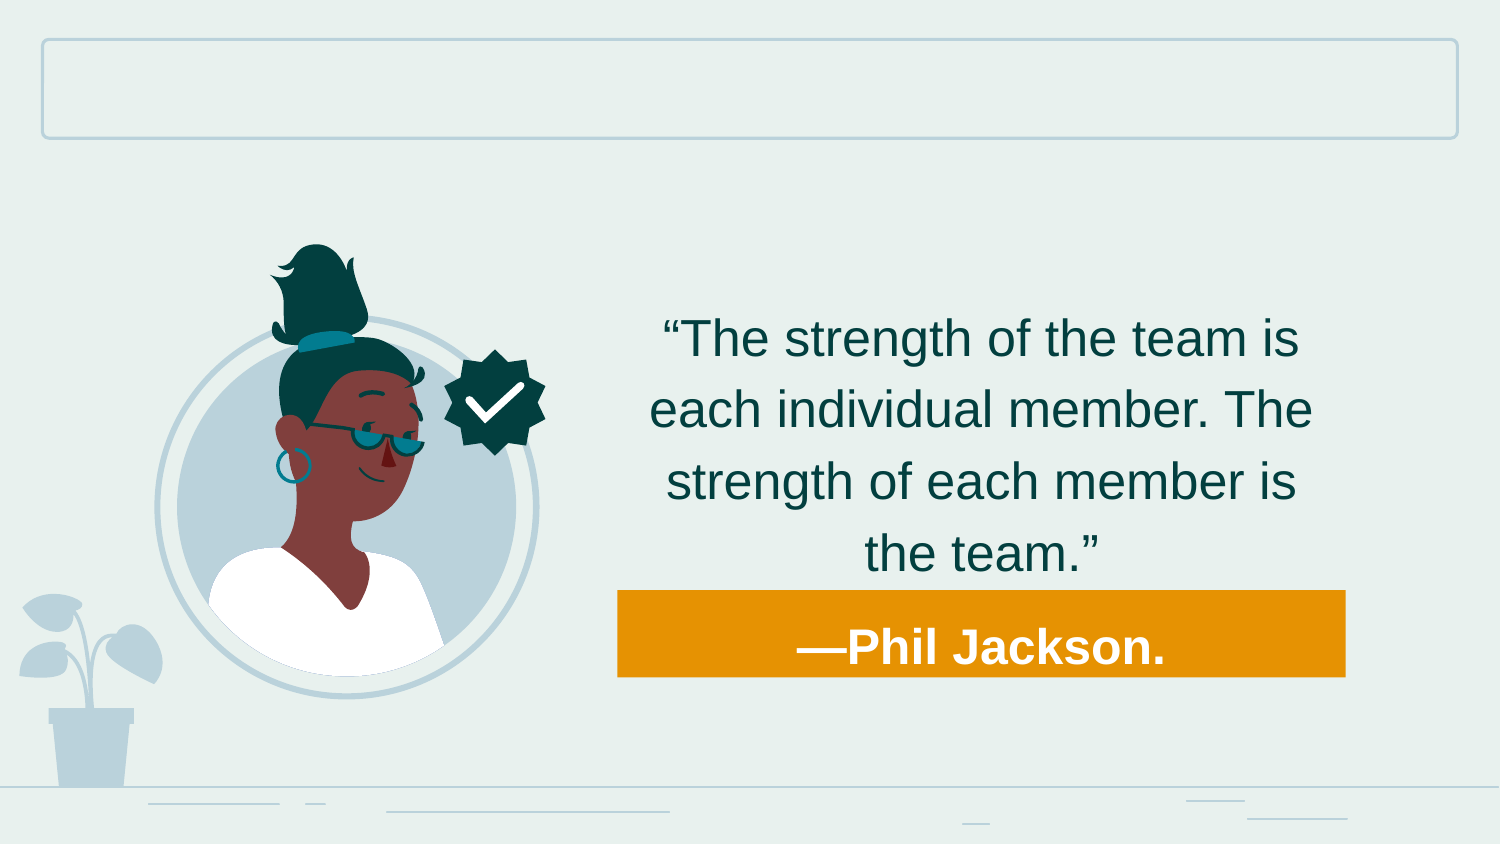

“The strength of the team is each individual member. The strength of each member is the team.”
# —Phil Jackson.